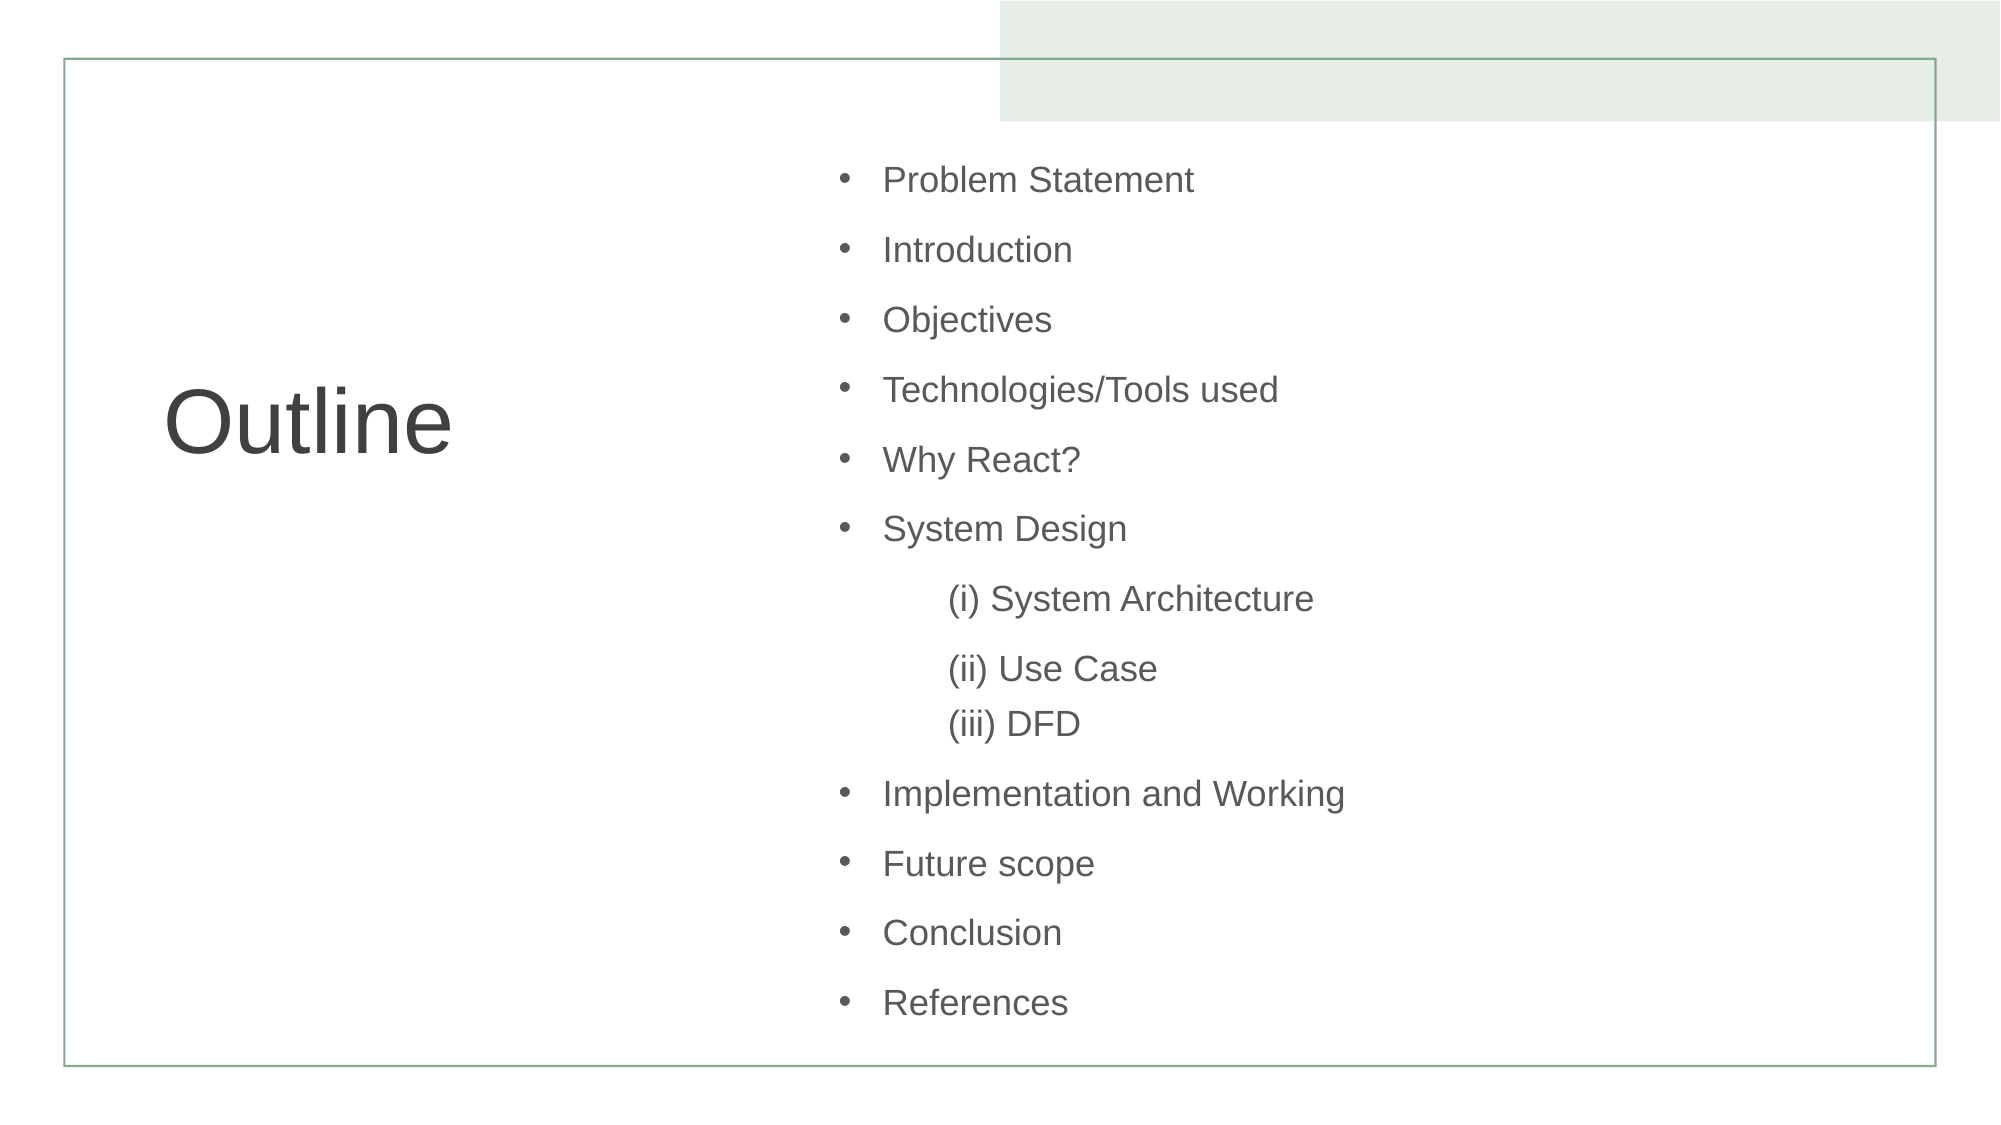

# Outline
Problem Statement
Introduction
Objectives
Technologies/Tools used
Why React?
System Design
	(i) System Architecture
	(ii) Use Case
	(iii) DFD
Implementation and Working
Future scope
Conclusion
References